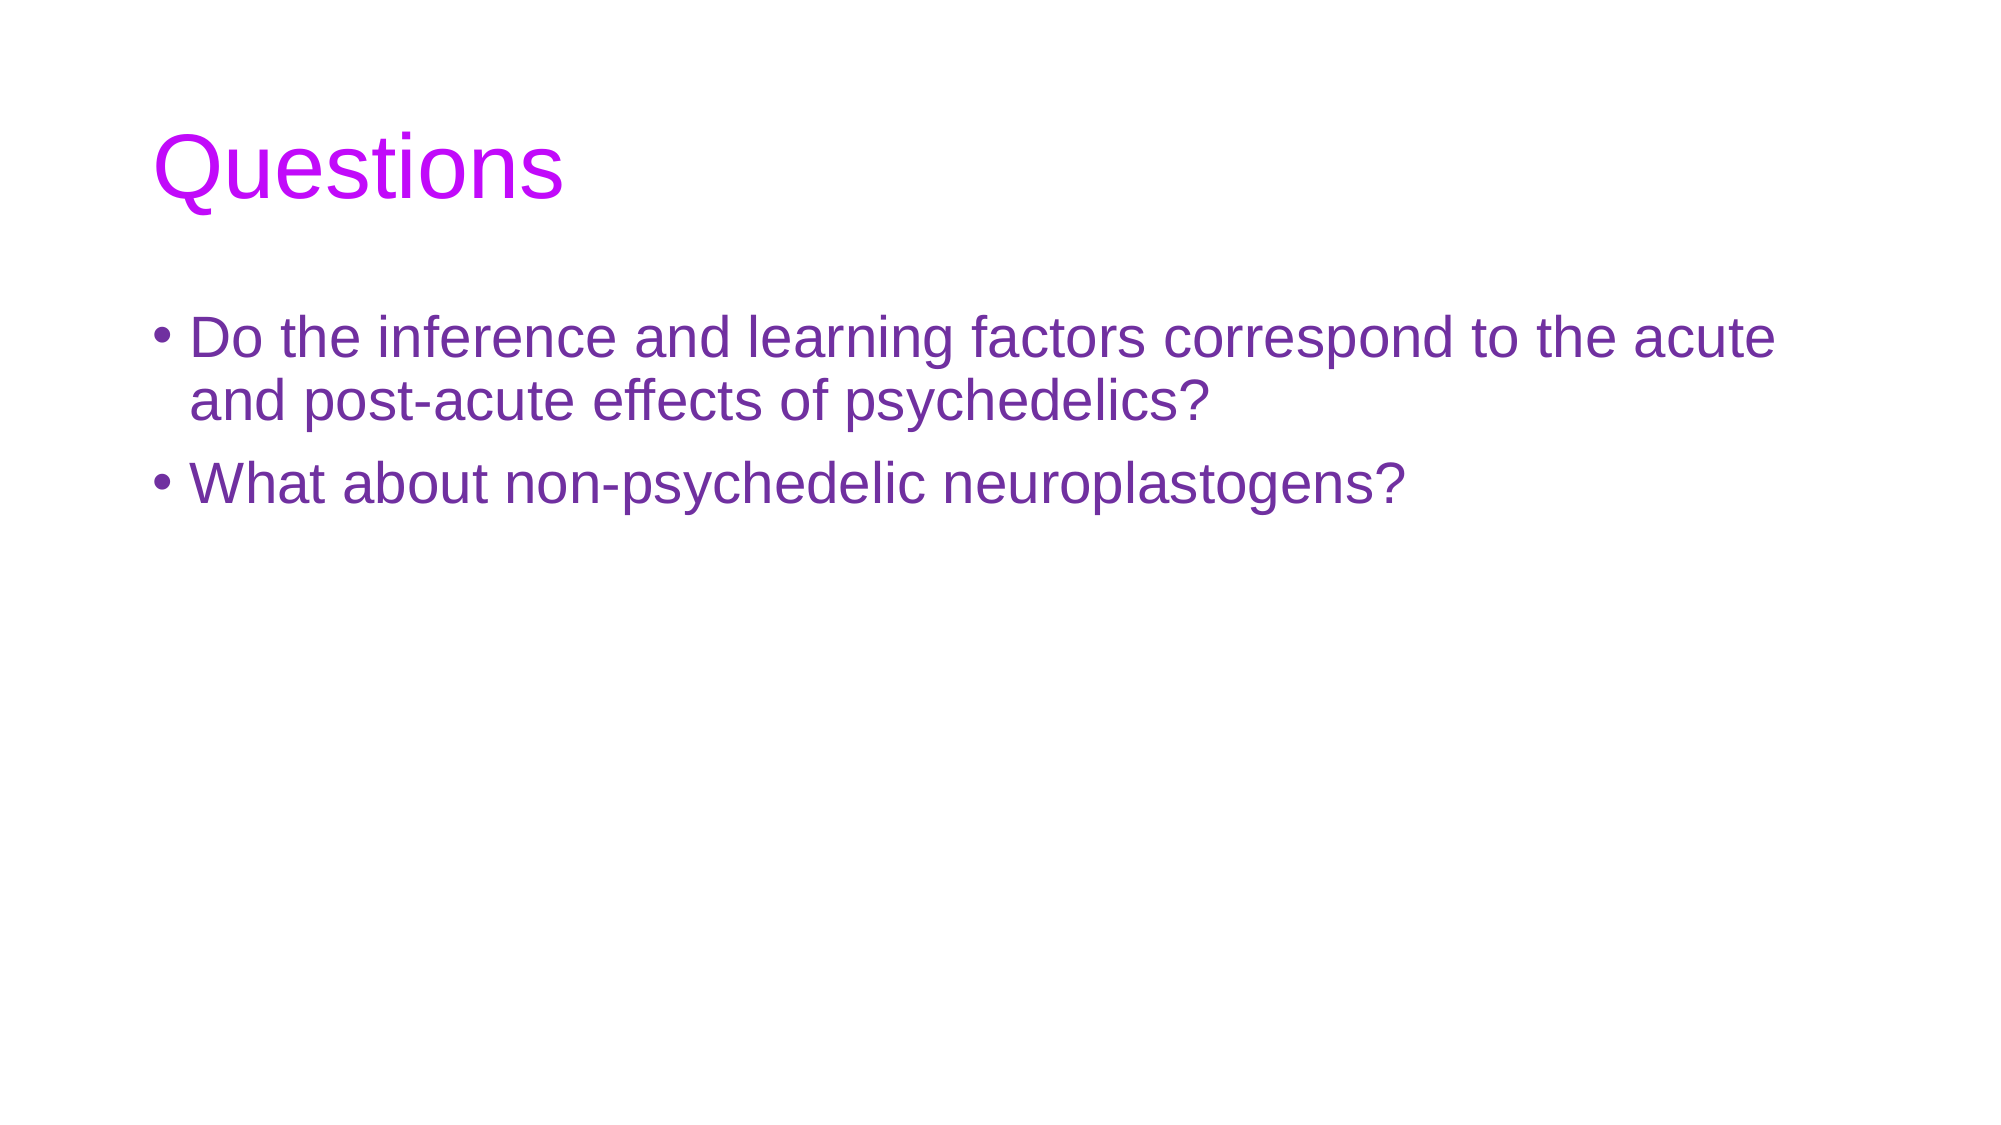

# Questions
Do the inference and learning factors correspond to the acute and post-acute effects of psychedelics?
What about non-psychedelic neuroplastogens?